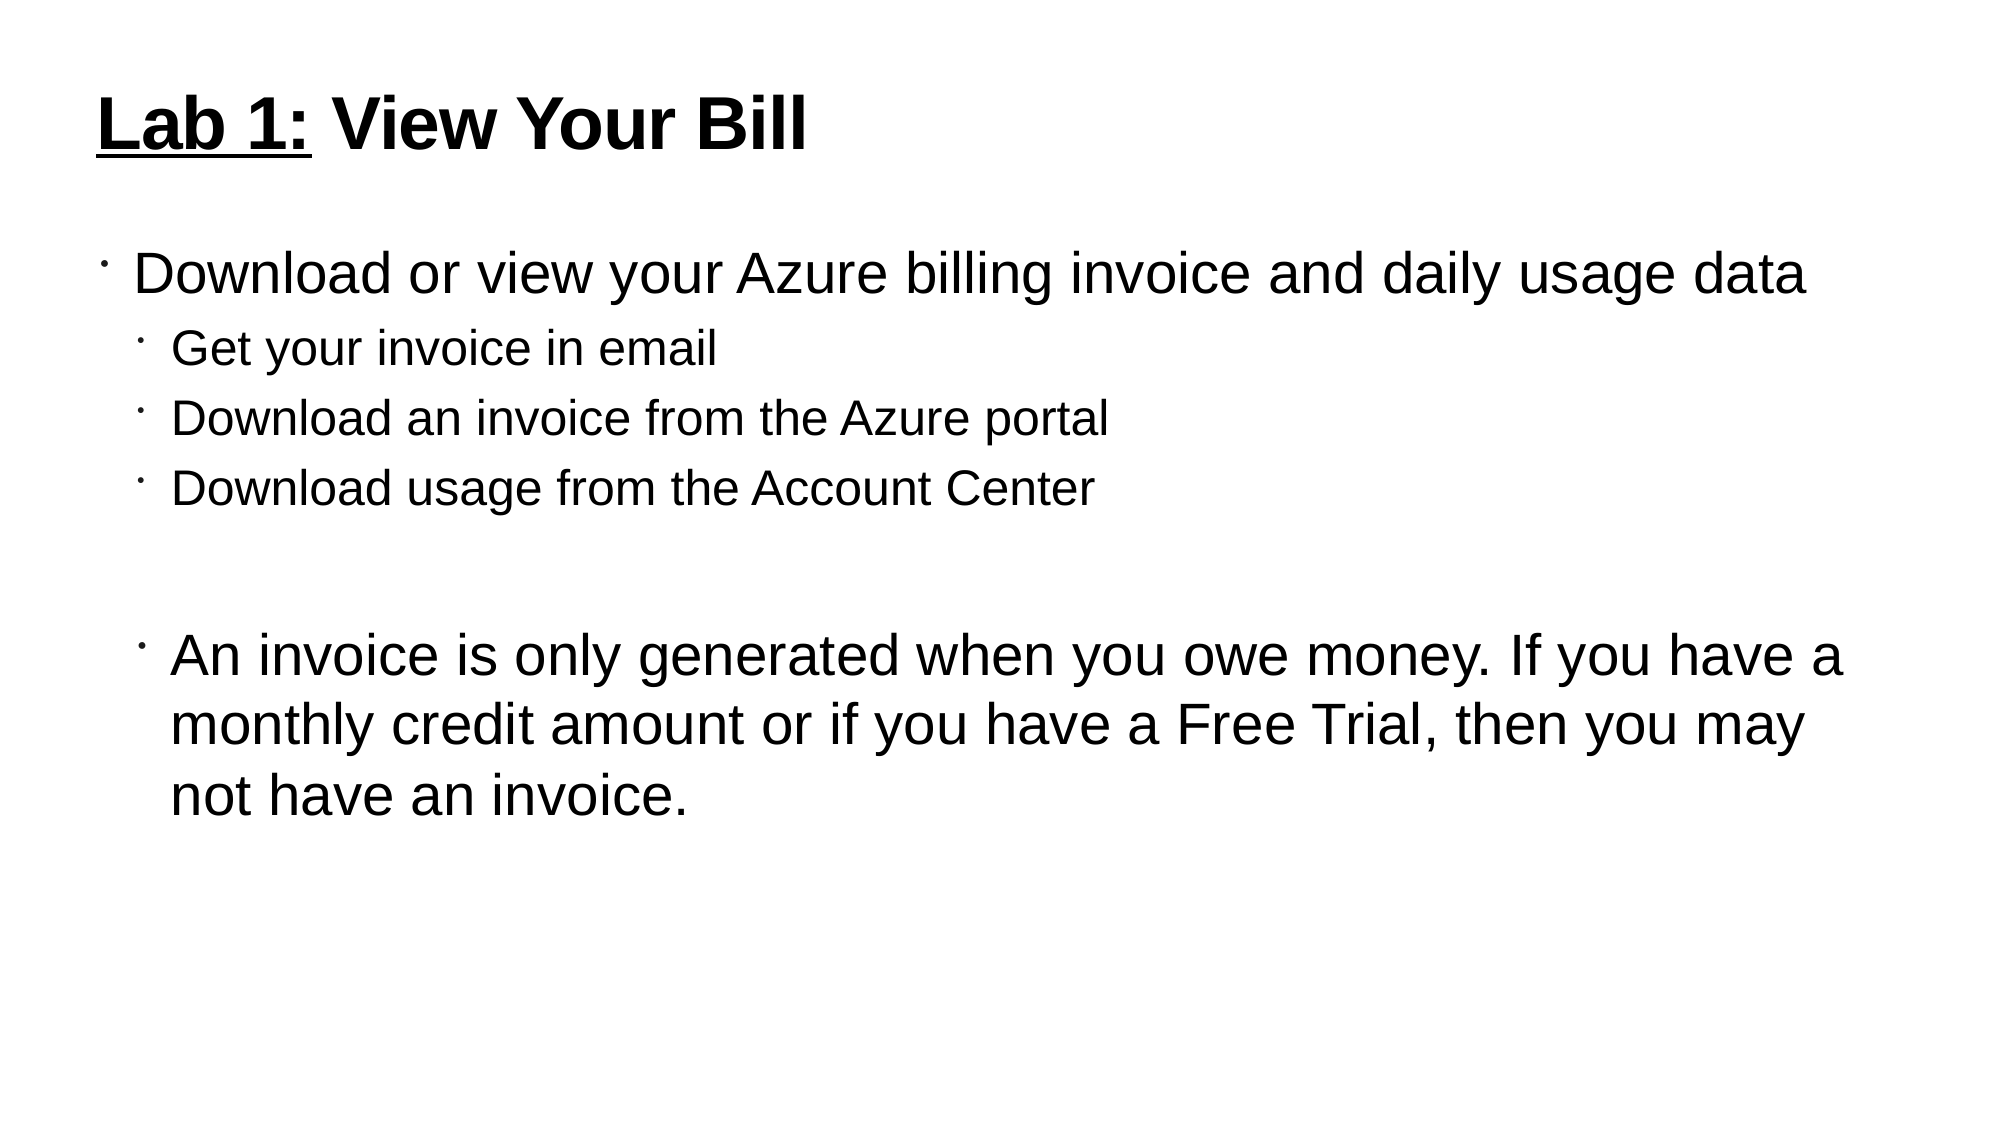

# Lab 1: View Your Bill
Download or view your Azure billing invoice and daily usage data
Get your invoice in email
Download an invoice from the Azure portal
Download usage from the Account Center

An invoice is only generated when you owe money. If you have a monthly credit amount or if you have a Free Trial, then you may not have an invoice.